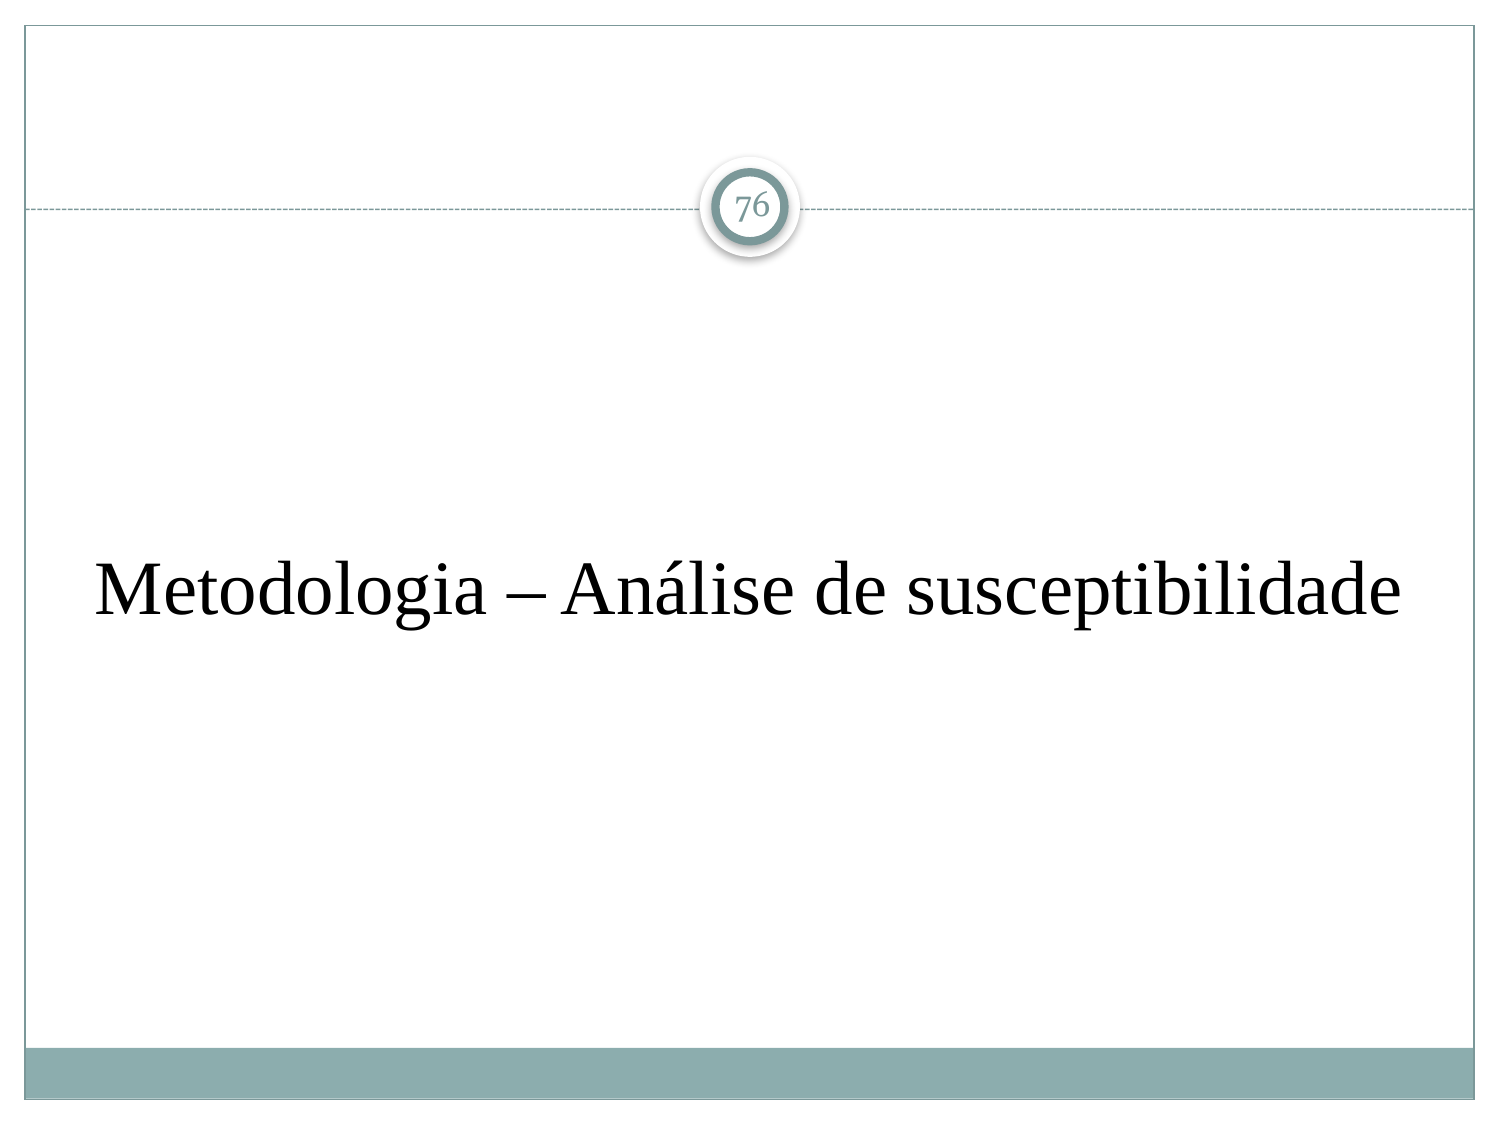

76
# Metodologia – Análise de susceptibilidade